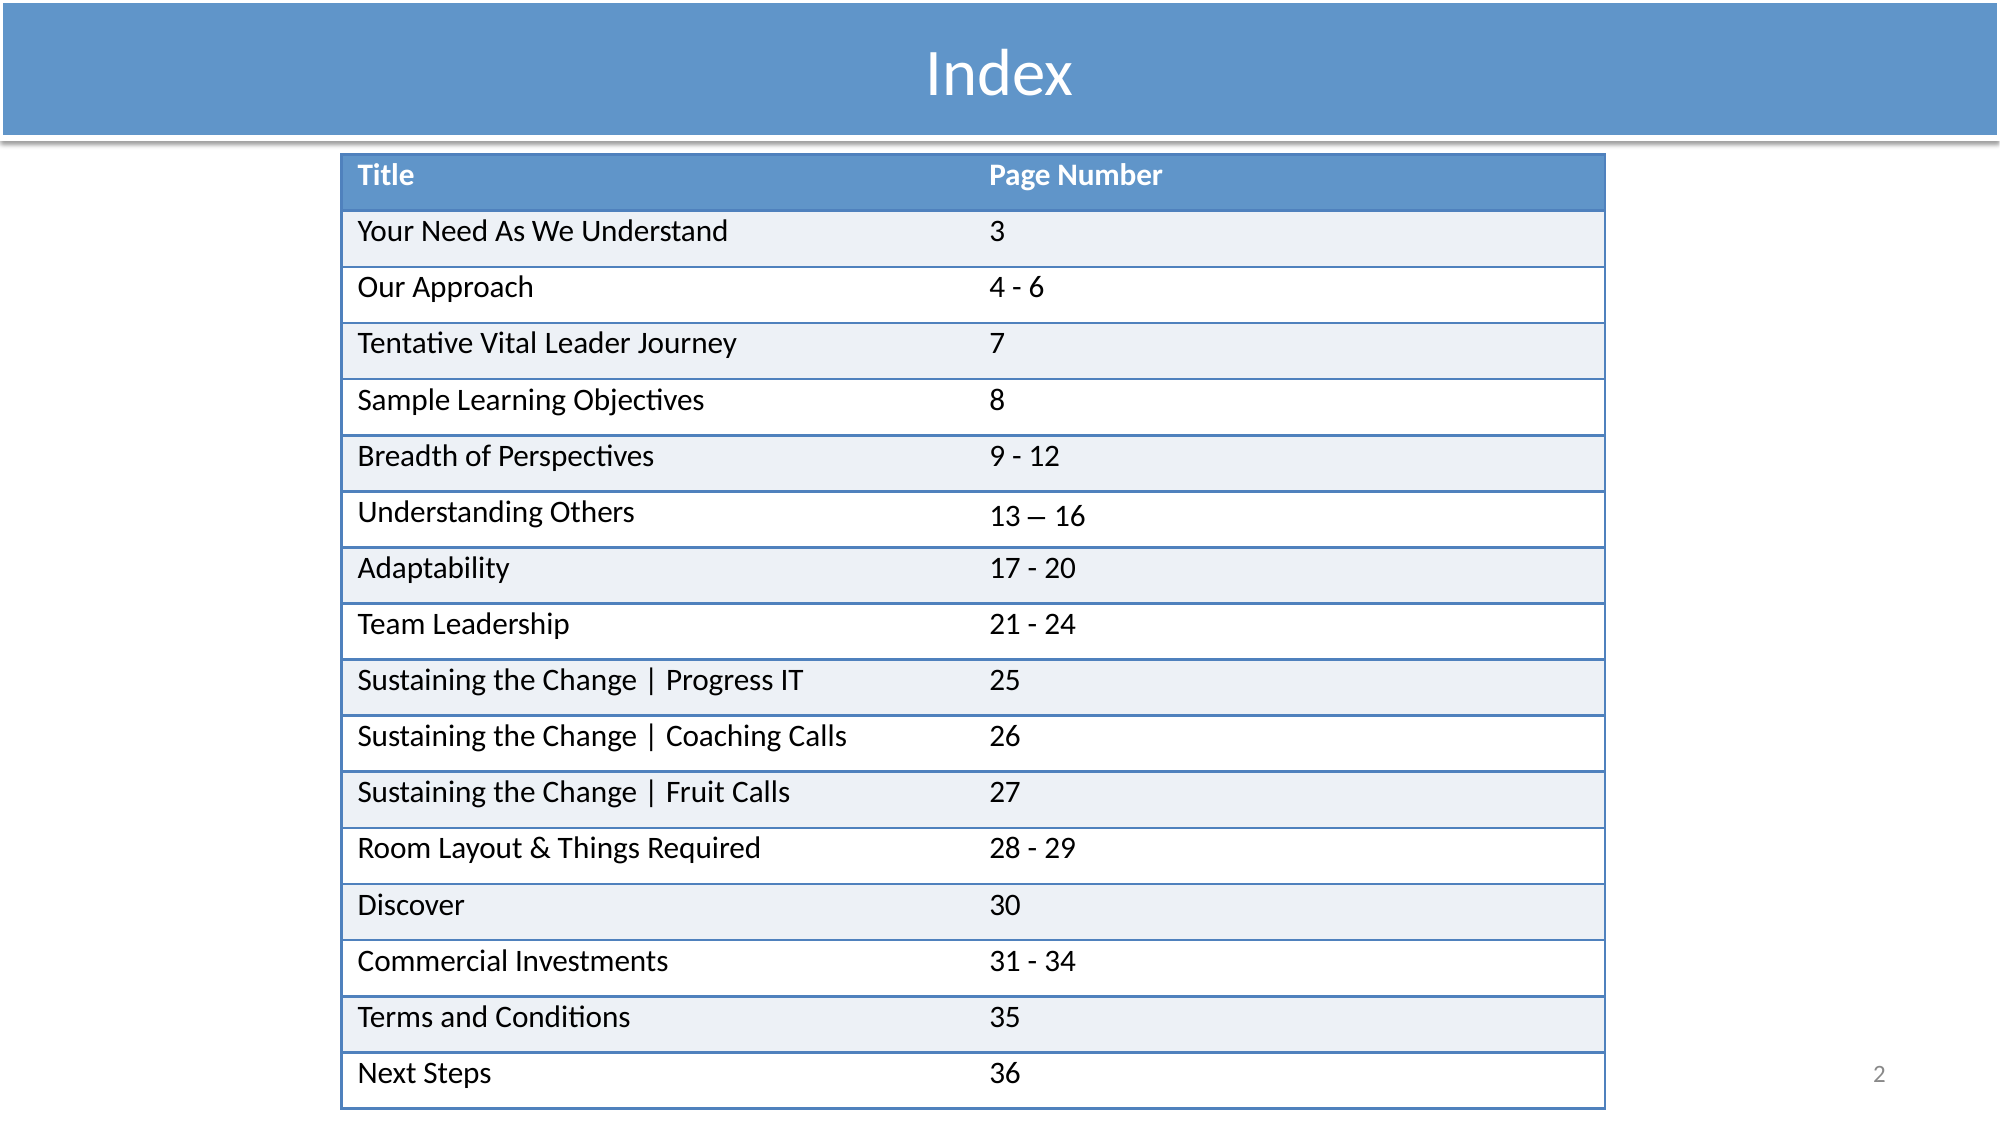

# Index

| Title | Page Number |
| --- | --- |
| Your Need As We Understand | 3 |
| Our Approach | 4 - 6 |
| Tentative Vital Leader Journey | 7 |
| Sample Learning Objectives | 8 |
| Breadth of Perspectives | 9 - 12 |
| Understanding Others | 13 – 16 |
| Adaptability | 17 - 20 |
| Team Leadership | 21 - 24 |
| Sustaining the Change | Progress IT | 25 |
| Sustaining the Change | Coaching Calls | 26 |
| Sustaining the Change | Fruit Calls | 27 |
| Room Layout & Things Required | 28 - 29 |
| Discover | 30 |
| Commercial Investments | 31 - 34 |
| Terms and Conditions | 35 |
| Next Steps | 36 |
2